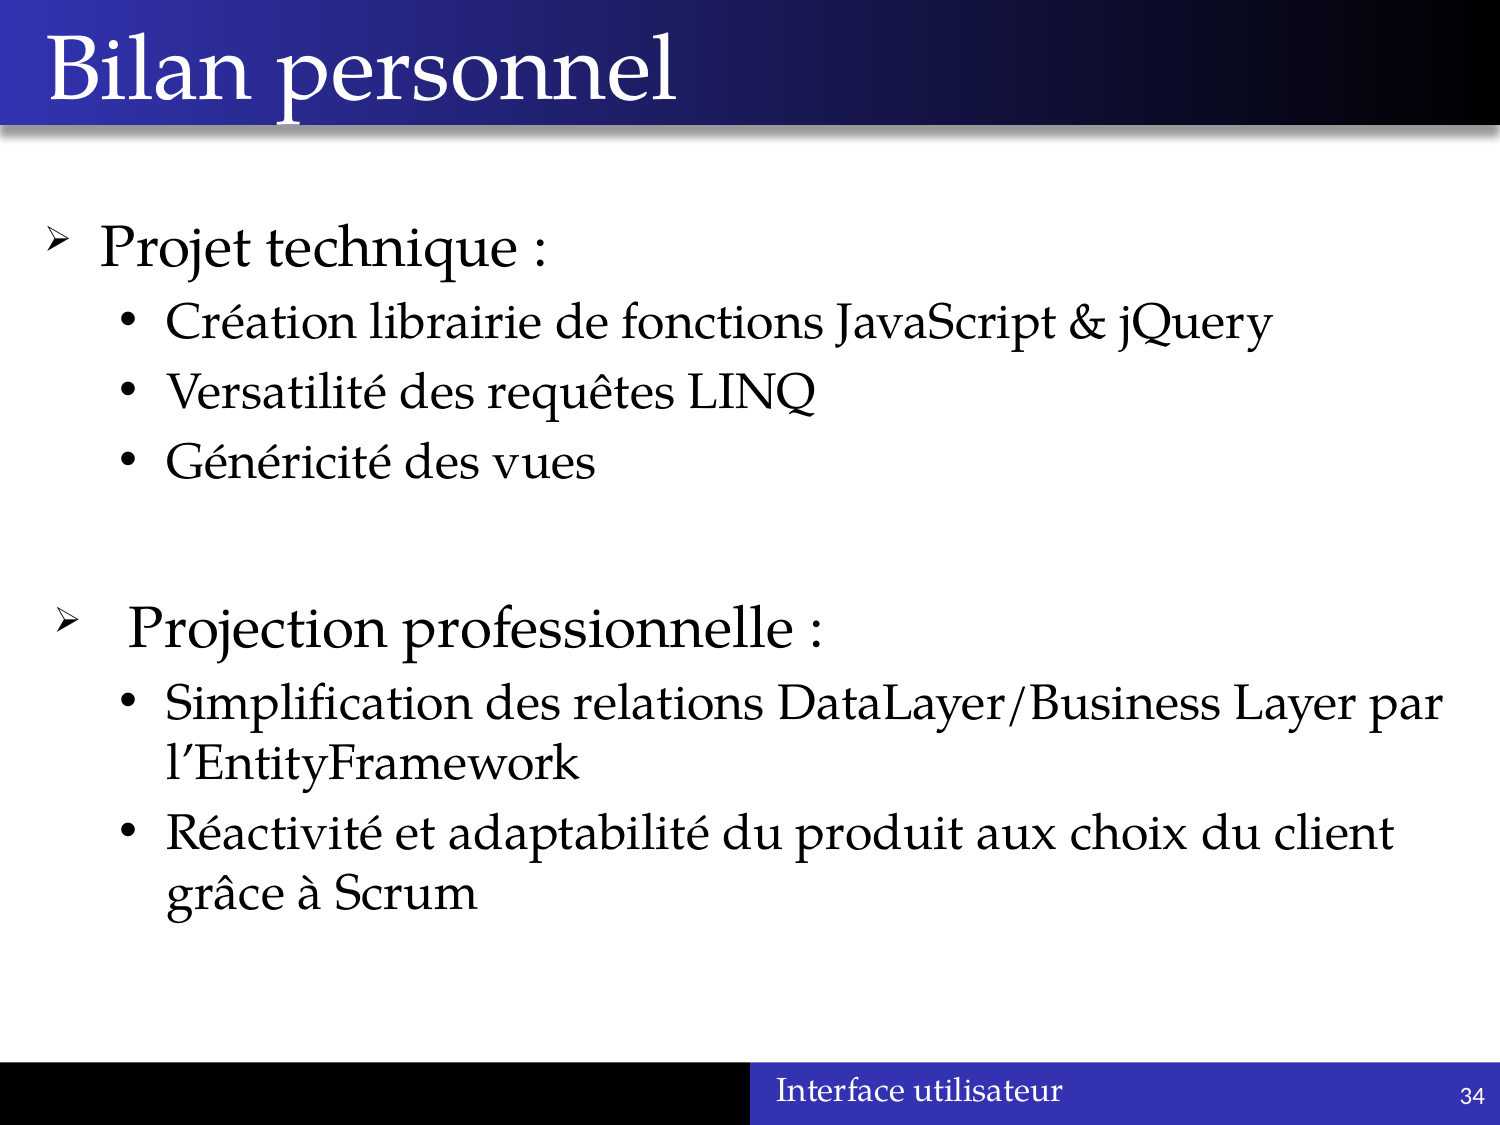

# Bilan personnel
Projet technique :
Création librairie de fonctions JavaScript & jQuery
Versatilité des requêtes LINQ
Généricité des vues

Projection professionnelle :
Simplification des relations DataLayer/Business Layer par l’EntityFramework
Réactivité et adaptabilité du produit aux choix du client grâce à Scrum

Interface utilisateur
34